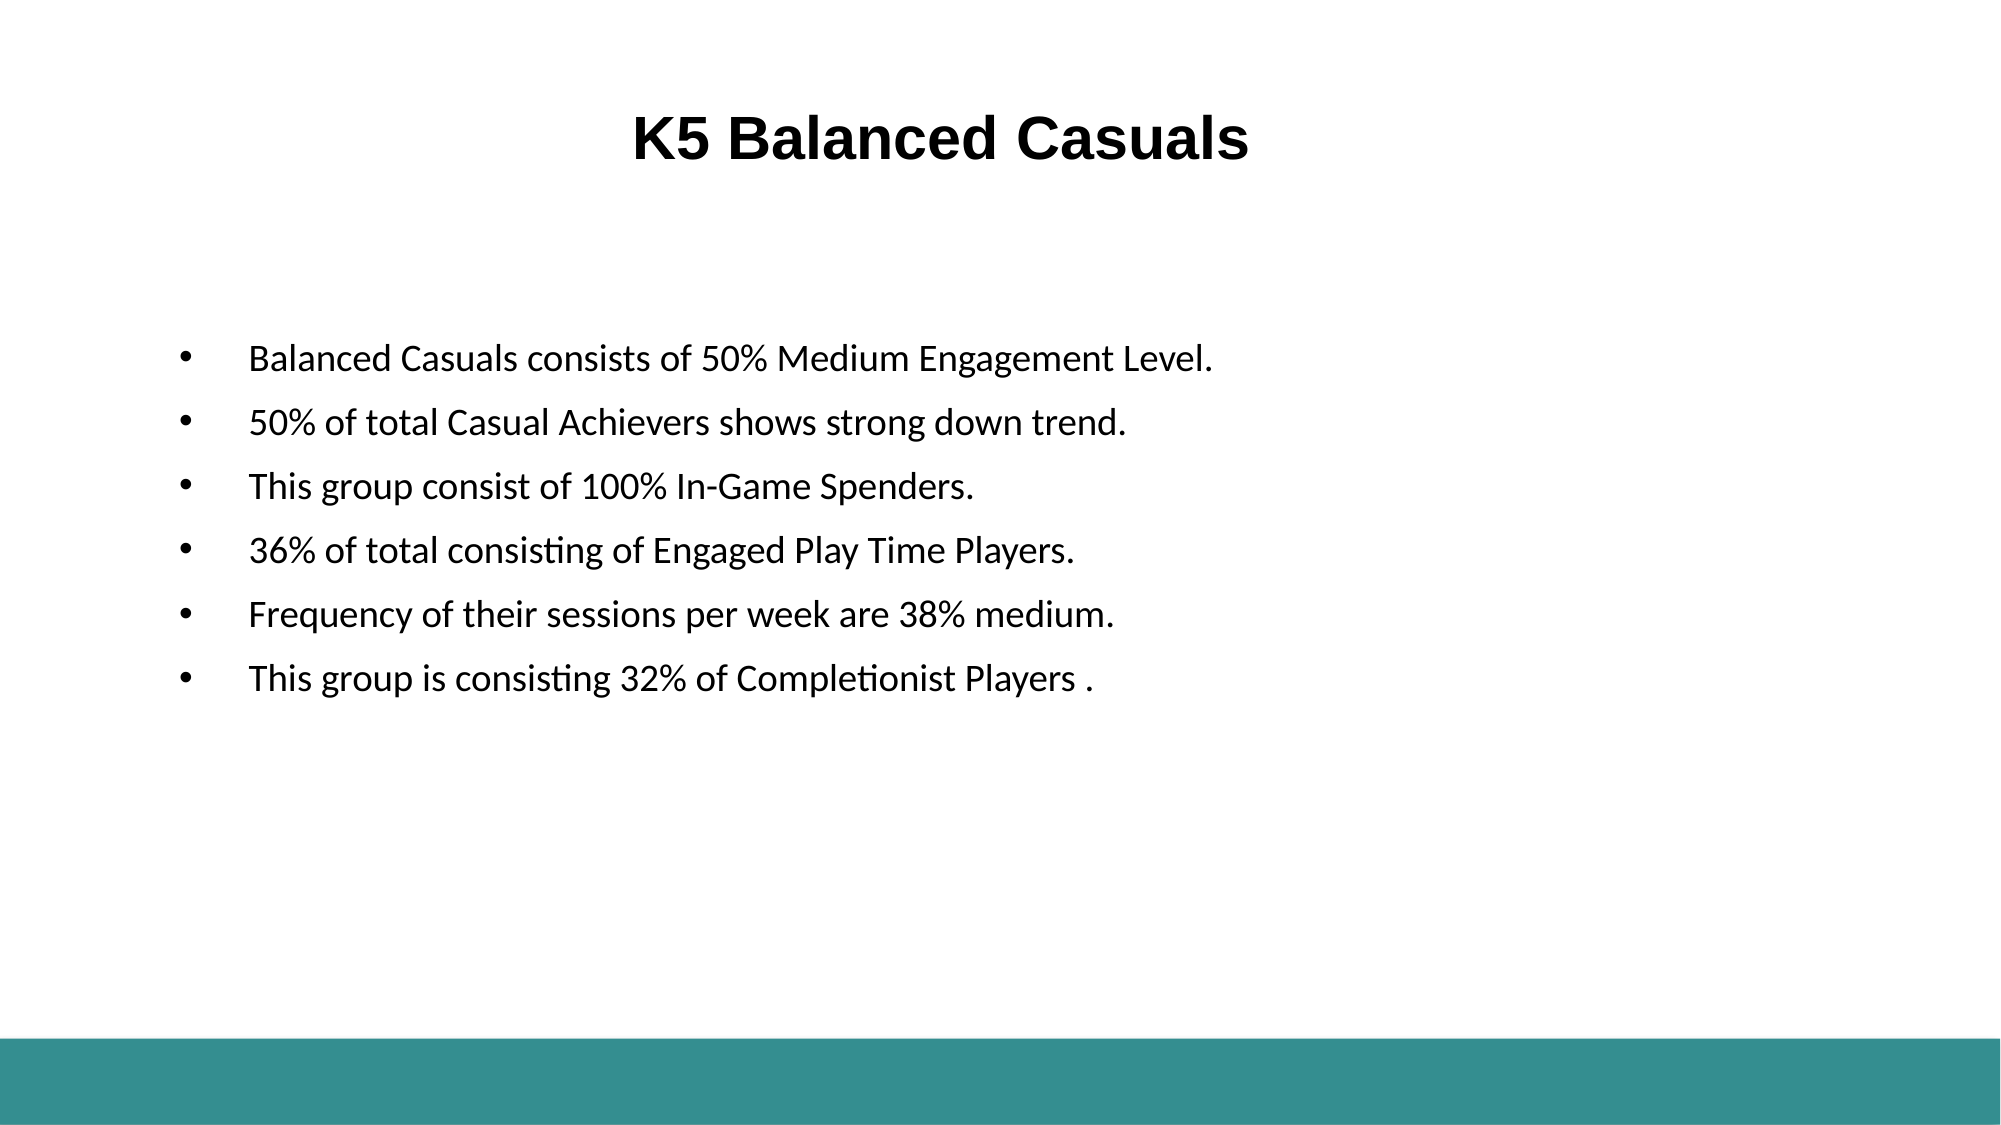

# K5 Balanced Casuals
Balanced Casuals consists of 50% Medium Engagement Level.
50% of total Casual Achievers shows strong down trend.
This group consist of 100% In-Game Spenders.
36% of total consisting of Engaged Play Time Players.
Frequency of their sessions per week are 38% medium.
This group is consisting 32% of Completionist Players .